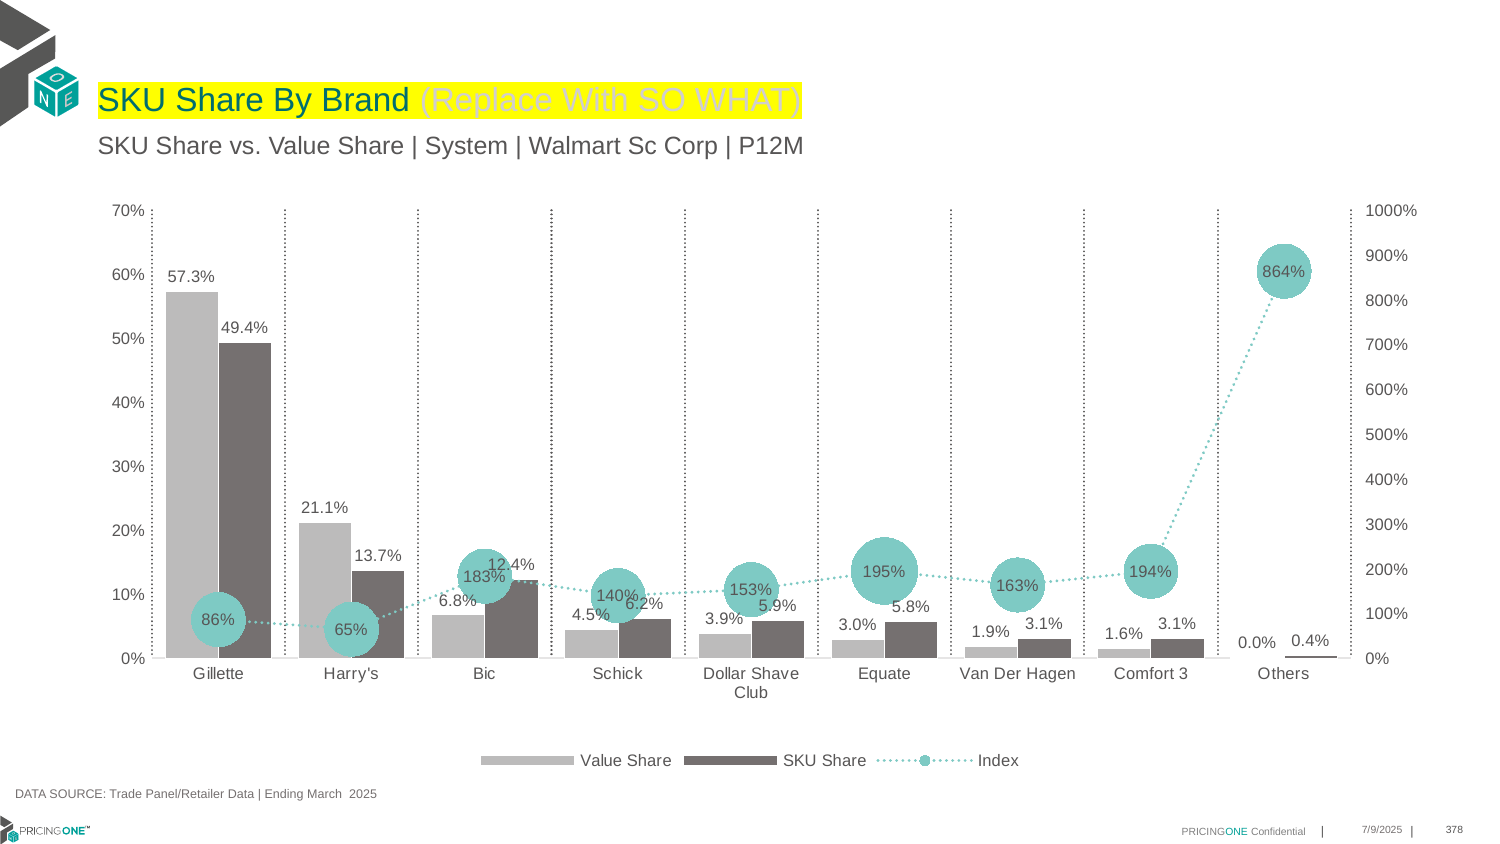

# SKU Share By Brand (Replace With SO WHAT)
SKU Share vs. Value Share | System | Walmart Sc Corp | P12M

### Chart

| Category | Value Share | SKU Share | Index |
|---|---|---|---|
| Gillette | 0.5727952033243952 | 0.4940301428851048 | 0.8624900139139559 |
| Harry's | 0.21145741906350762 | 0.13740458015267176 | 0.6497978683424895 |
| Bic | 0.0675572848375874 | 0.12370326874143667 | 1.8310870402626198 |
| Schick | 0.0447177810705346 | 0.062438833431199846 | 1.3962864868610843 |
| Dollar Shave Club | 0.038719220420717626 | 0.05930710510863182 | 1.5317226035082607 |
| Equate | 0.029552303786982627 | 0.05754550792718731 | 1.947242703715549 |
| Van Der Hagen | 0.01892083967164603 | 0.03092581718535917 | 1.6344843950928507 |
| Comfort 3 | 0.015826887485151132 | 0.03073008416519867 | 1.9416378737783908 |
| Others | 0.00045306033947779893 | 0.003914660403210021 | 8.640483534096344 |
DATA SOURCE: Trade Panel/Retailer Data | Ending March  2025

7/9/2025
378